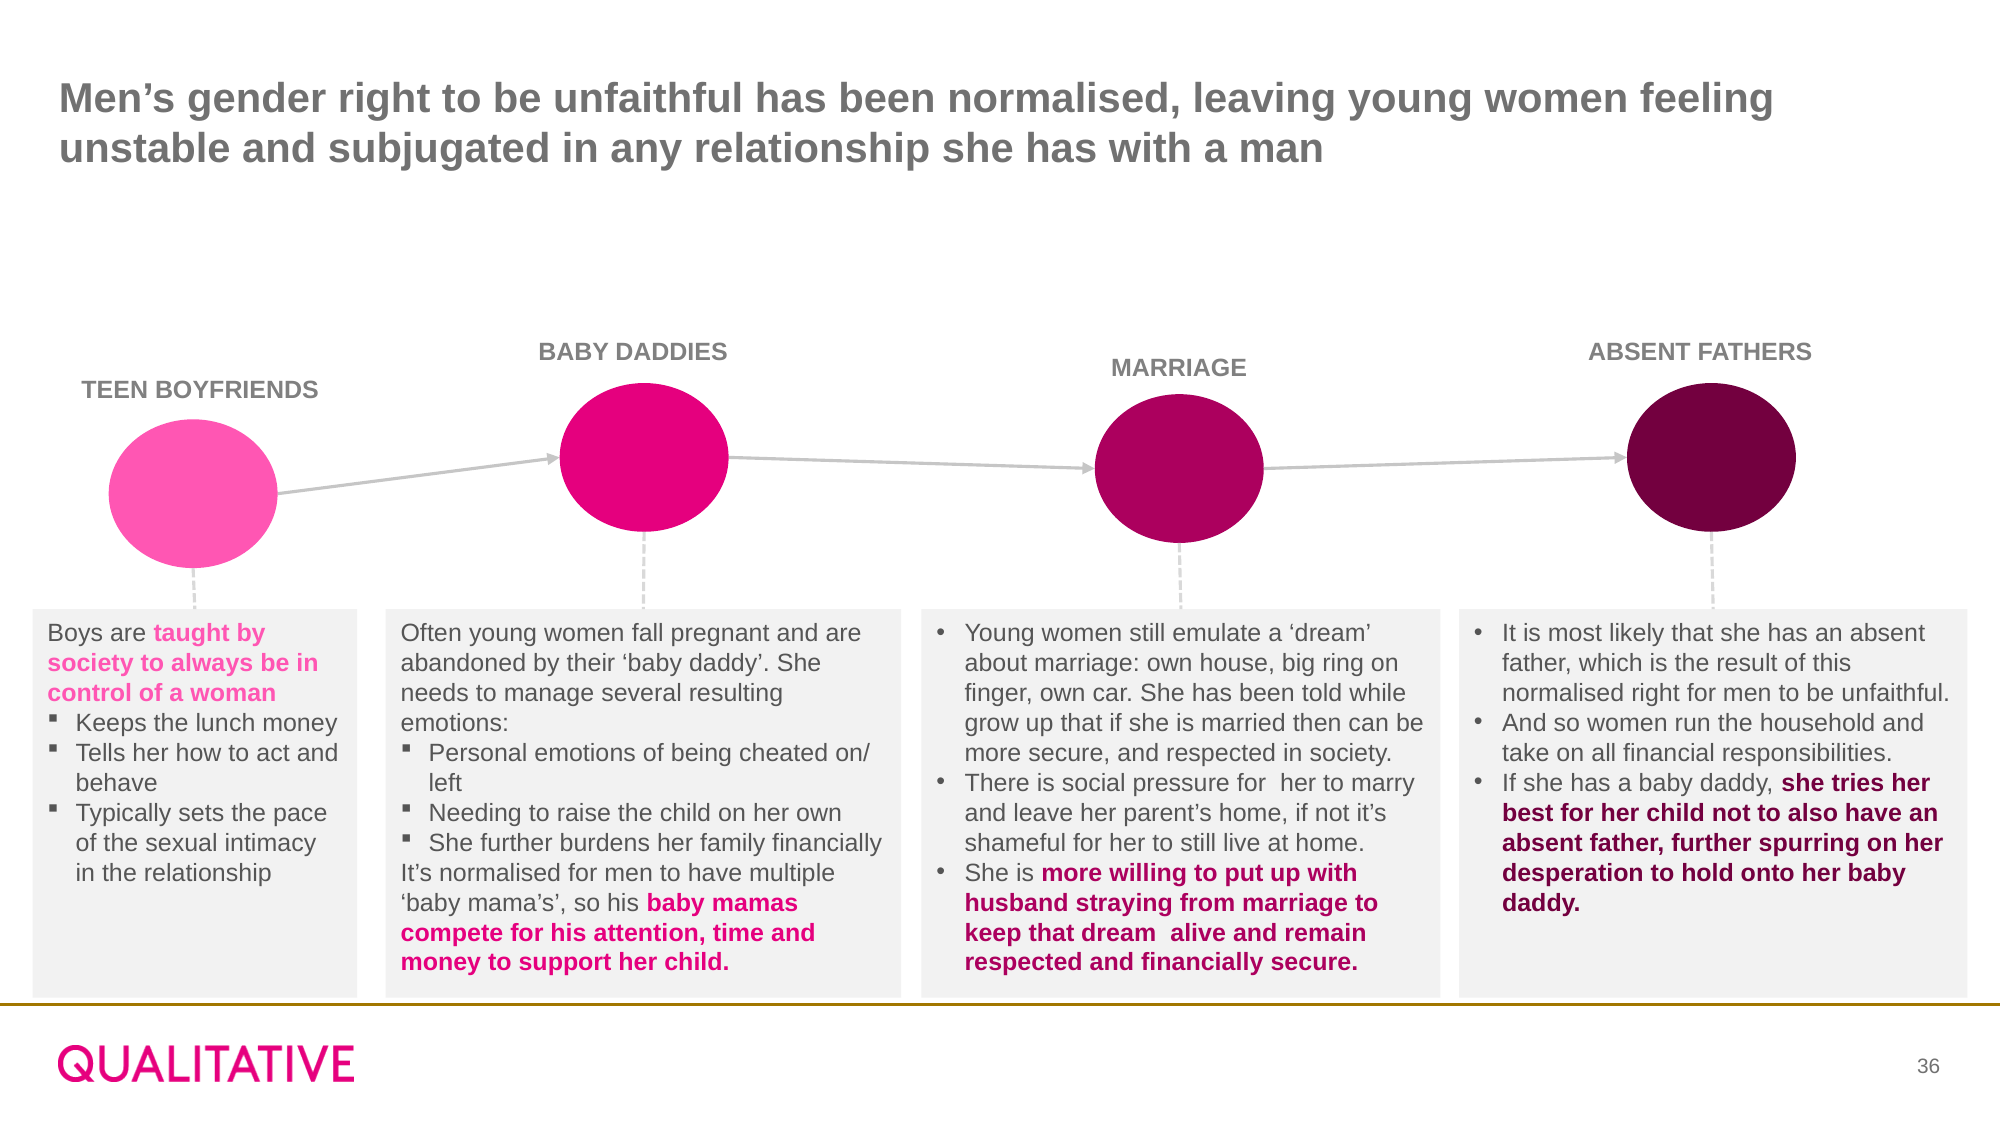

# Men’s gender right to be unfaithful has been normalised, leaving young women feeling unstable and subjugated in any relationship she has with a man
BABY DADDIES

Often young women fall pregnant and are abandoned by their ‘baby daddy’. She needs to manage several resulting emotions:
Personal emotions of being cheated on/ left
Needing to raise the child on her own
She further burdens her family financially
It’s normalised for men to have multiple ‘baby mama’s’, so his baby mamas compete for his attention, time and money to support her child.
ABSENT FATHERS

It is most likely that she has an absent father, which is the result of this normalised right for men to be unfaithful.
And so women run the household and take on all financial responsibilities.
If she has a baby daddy, she tries her best for her child not to also have an absent father, further spurring on her desperation to hold onto her baby daddy.

MARRIAGE

TEEN BOYFRIENDS

Boys are taught by society to always be in control of a woman
Keeps the lunch money
Tells her how to act and behave
Typically sets the pace of the sexual intimacy in the relationship

Young women still emulate a ‘dream’ about marriage: own house, big ring on finger, own car. She has been told while grow up that if she is married then can be more secure, and respected in society.
There is social pressure for  her to marry and leave her parent’s home, if not it’s shameful for her to still live at home.
She is more willing to put up with husband straying from marriage to keep that dream  alive and remain respected and financially secure.

36